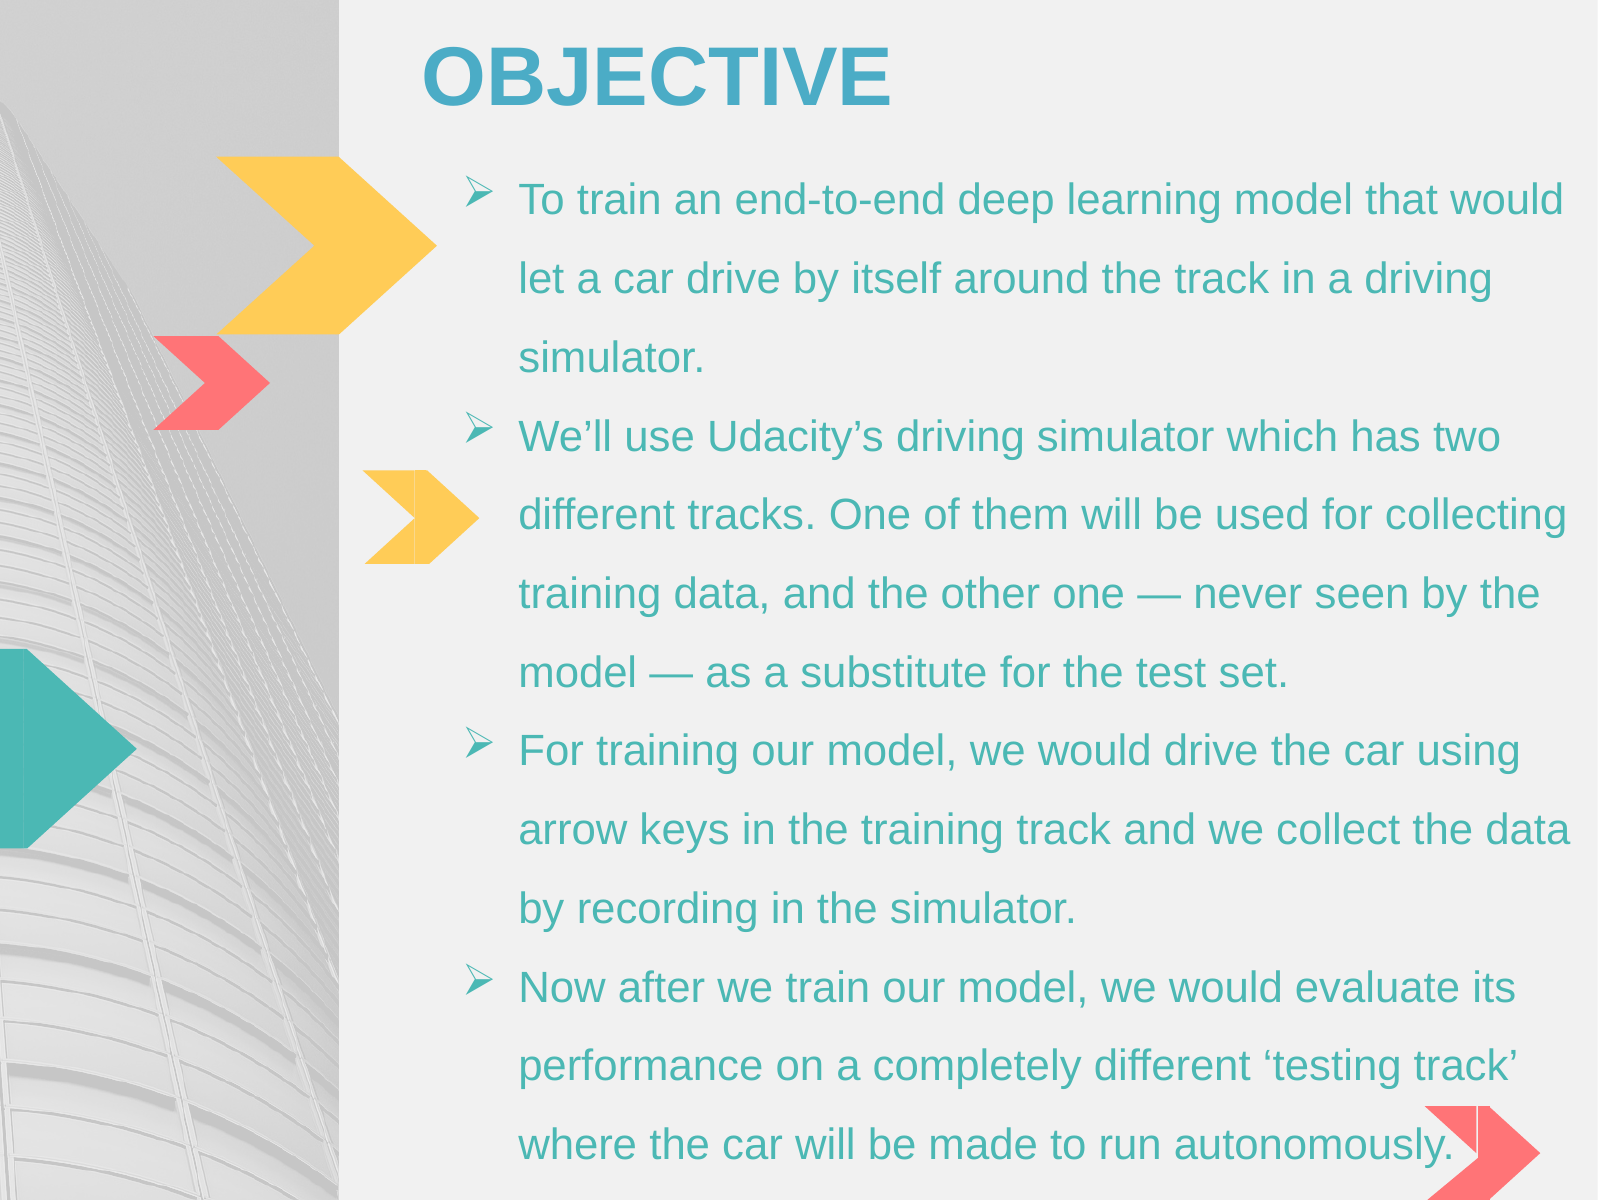

# OBJECTIVE
To train an end-to-end deep learning model that would let a car drive by itself around the track in a driving simulator.
We’ll use Udacity’s driving simulator which has two different tracks. One of them will be used for collecting training data, and the other one — never seen by the model — as a substitute for the test set.
For training our model, we would drive the car using arrow keys in the training track and we collect the data by recording in the simulator.
Now after we train our model, we would evaluate its performance on a completely different ‘testing track’ where the car will be made to run autonomously.